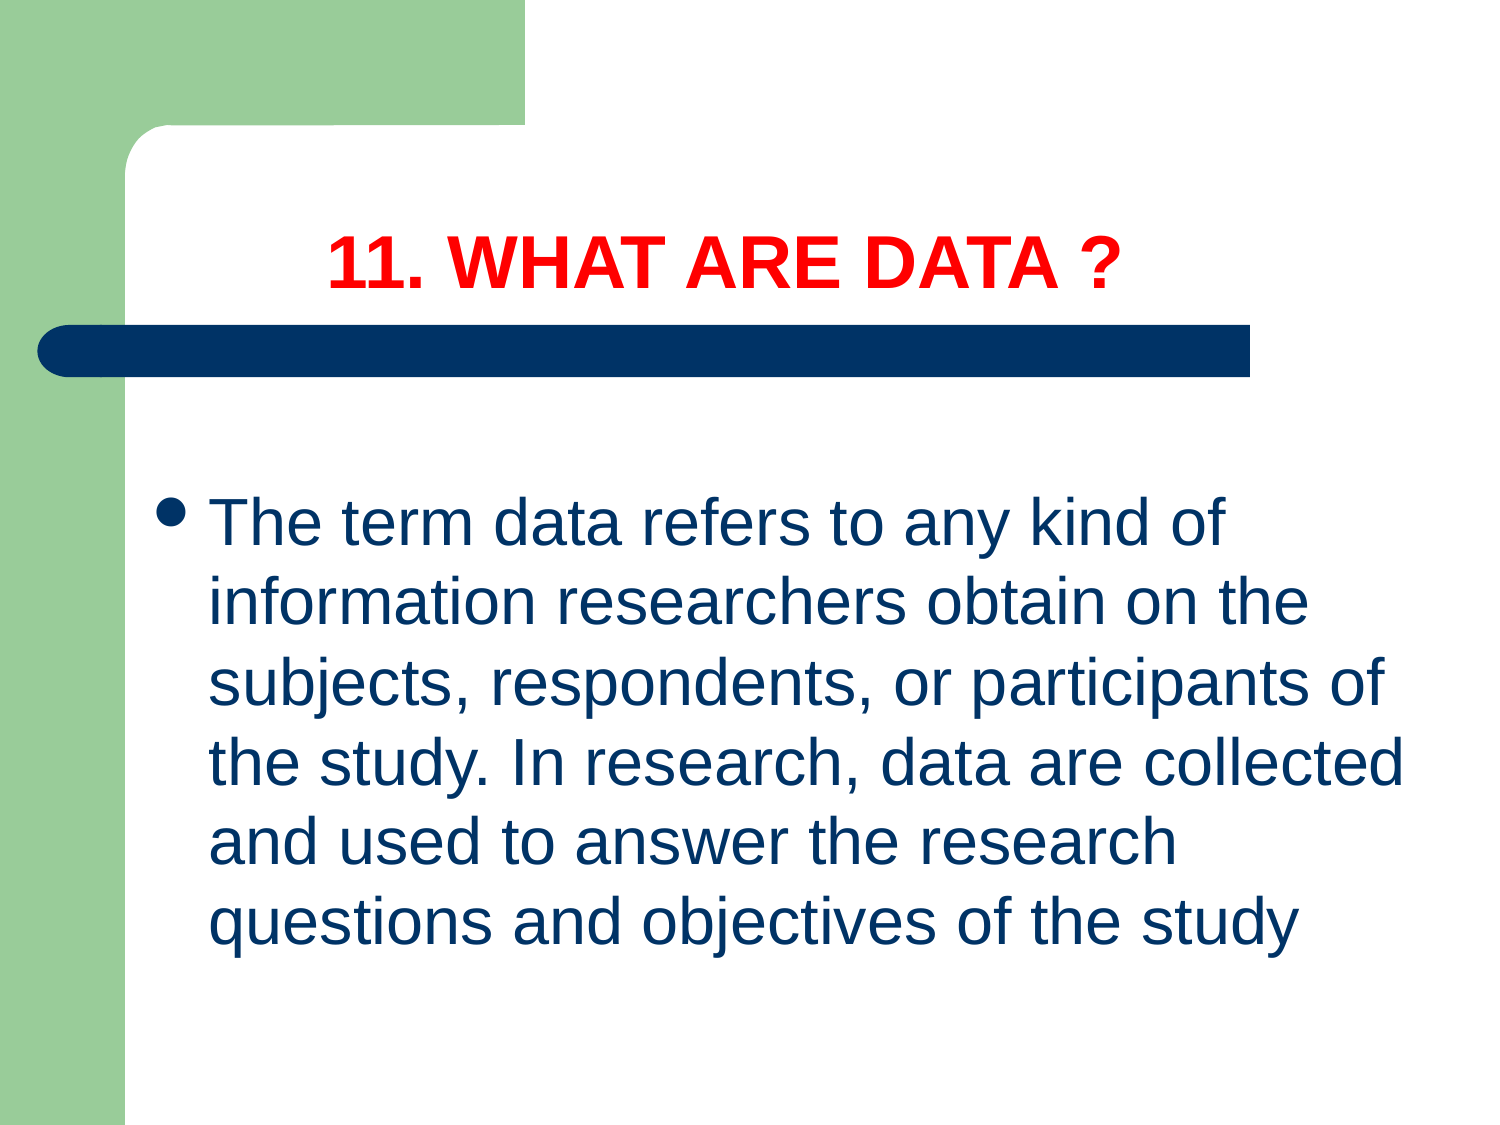

# 11. WHAT ARE DATA ?

The term data refers to any kind of information researchers obtain on the subjects, respondents, or participants of the study. In research, data are collected and used to answer the research questions and objectives of the study